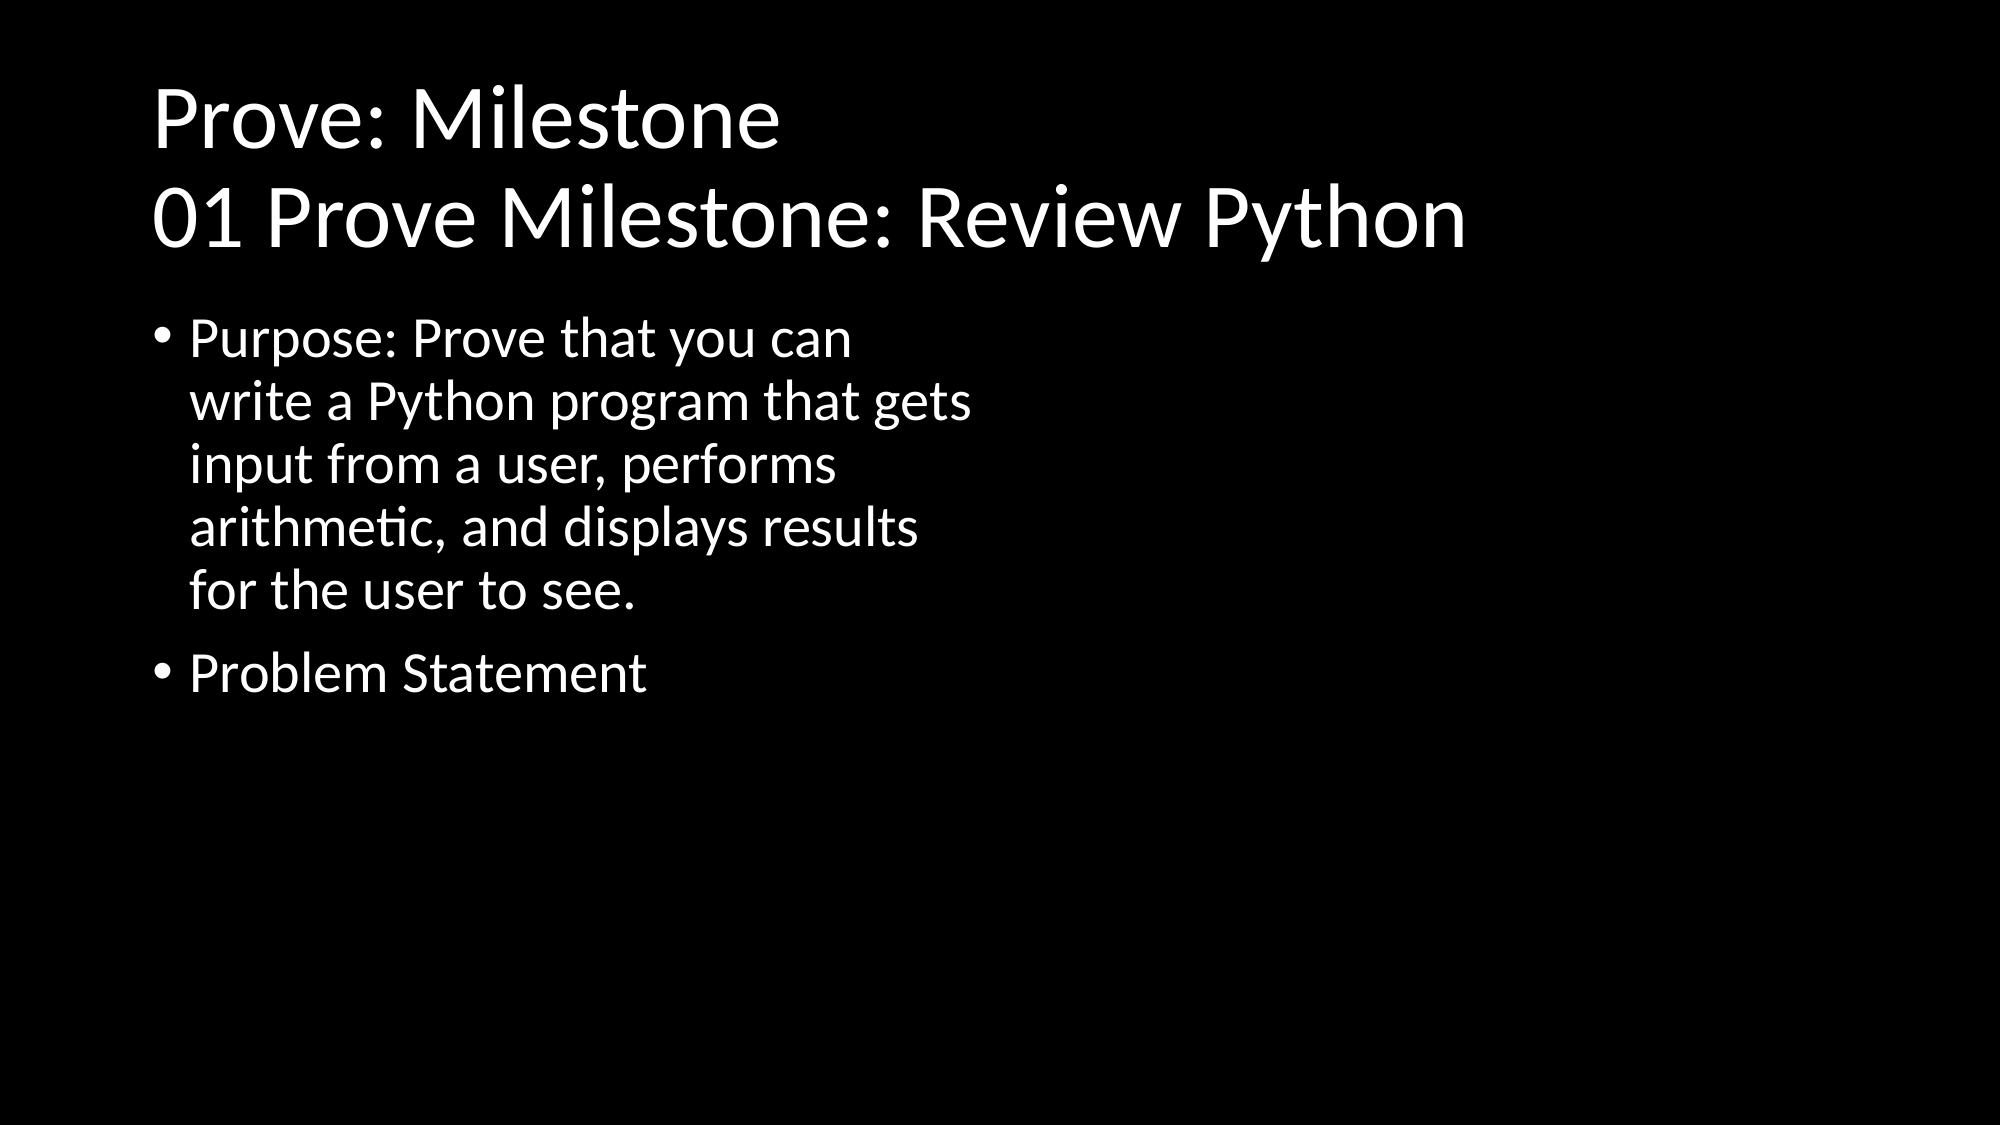

# Prove: Milestone 01 Prove Milestone: Review Python
Purpose: Prove that you can write a Python program that gets input from a user, performs arithmetic, and displays results for the user to see.
Problem Statement